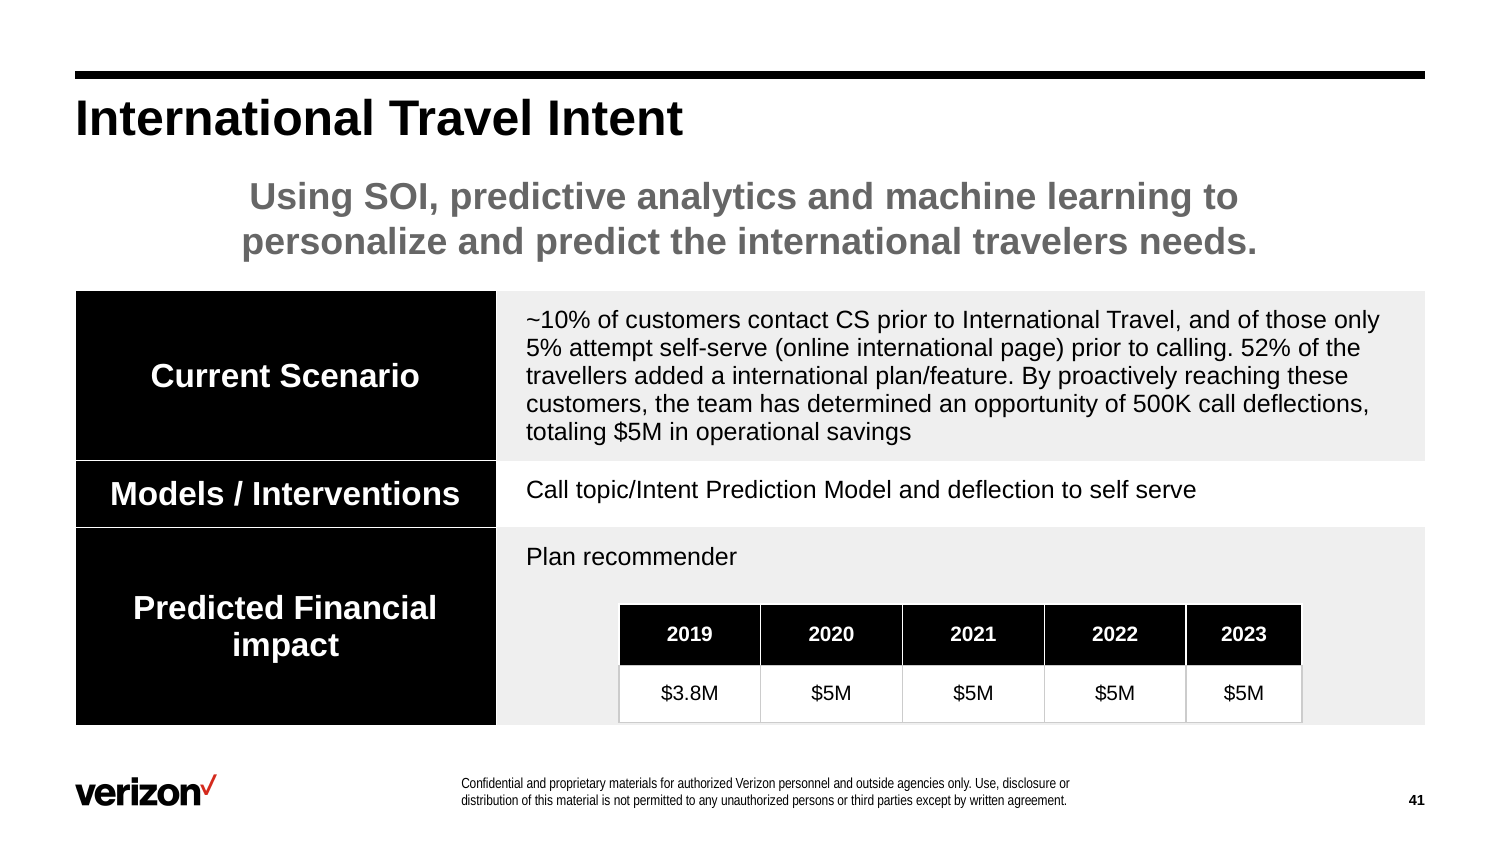

# International Travel Intent
Using SOI, predictive analytics and machine learning to
personalize and predict the international travelers needs.
| Current Scenario | ~10% of customers contact CS prior to International Travel, and of those only 5% attempt self-serve (online international page) prior to calling. 52% of the travellers added a international plan/feature. By proactively reaching these customers, the team has determined an opportunity of 500K call deflections, totaling $5M in operational savings |
| --- | --- |
| Models / Interventions | Call topic/Intent Prediction Model and deflection to self serve |
| Predicted Financial impact | Plan recommender |

| 2019 | 2020 | 2021 | 2022 | 2023 |
| --- | --- | --- | --- | --- |
| $3.8M | $5M | $5M | $5M | $5M |
41